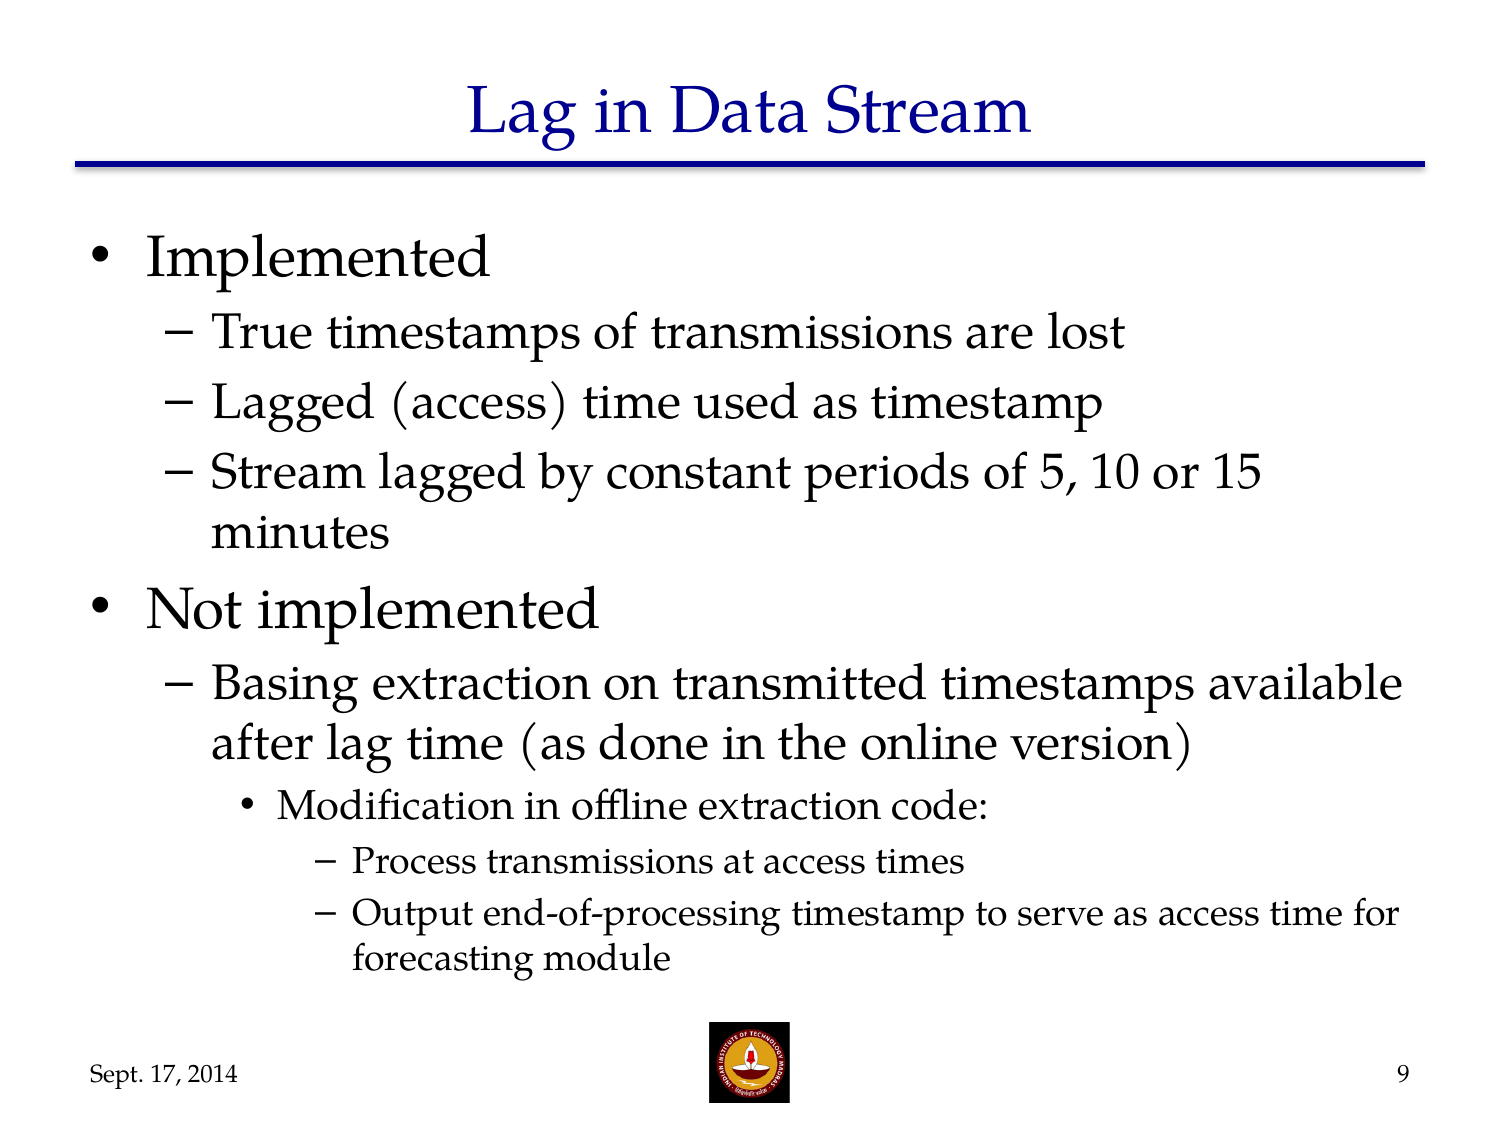

# Lag in Data Stream
Implemented
True timestamps of transmissions are lost
Lagged (access) time used as timestamp
Stream lagged by constant periods of 5, 10 or 15 minutes
Not implemented
Basing extraction on transmitted timestamps available after lag time (as done in the online version)
Modification in offline extraction code:
Process transmissions at access times
Output end-of-processing timestamp to serve as access time for forecasting module
Sept. 17, 2014
9